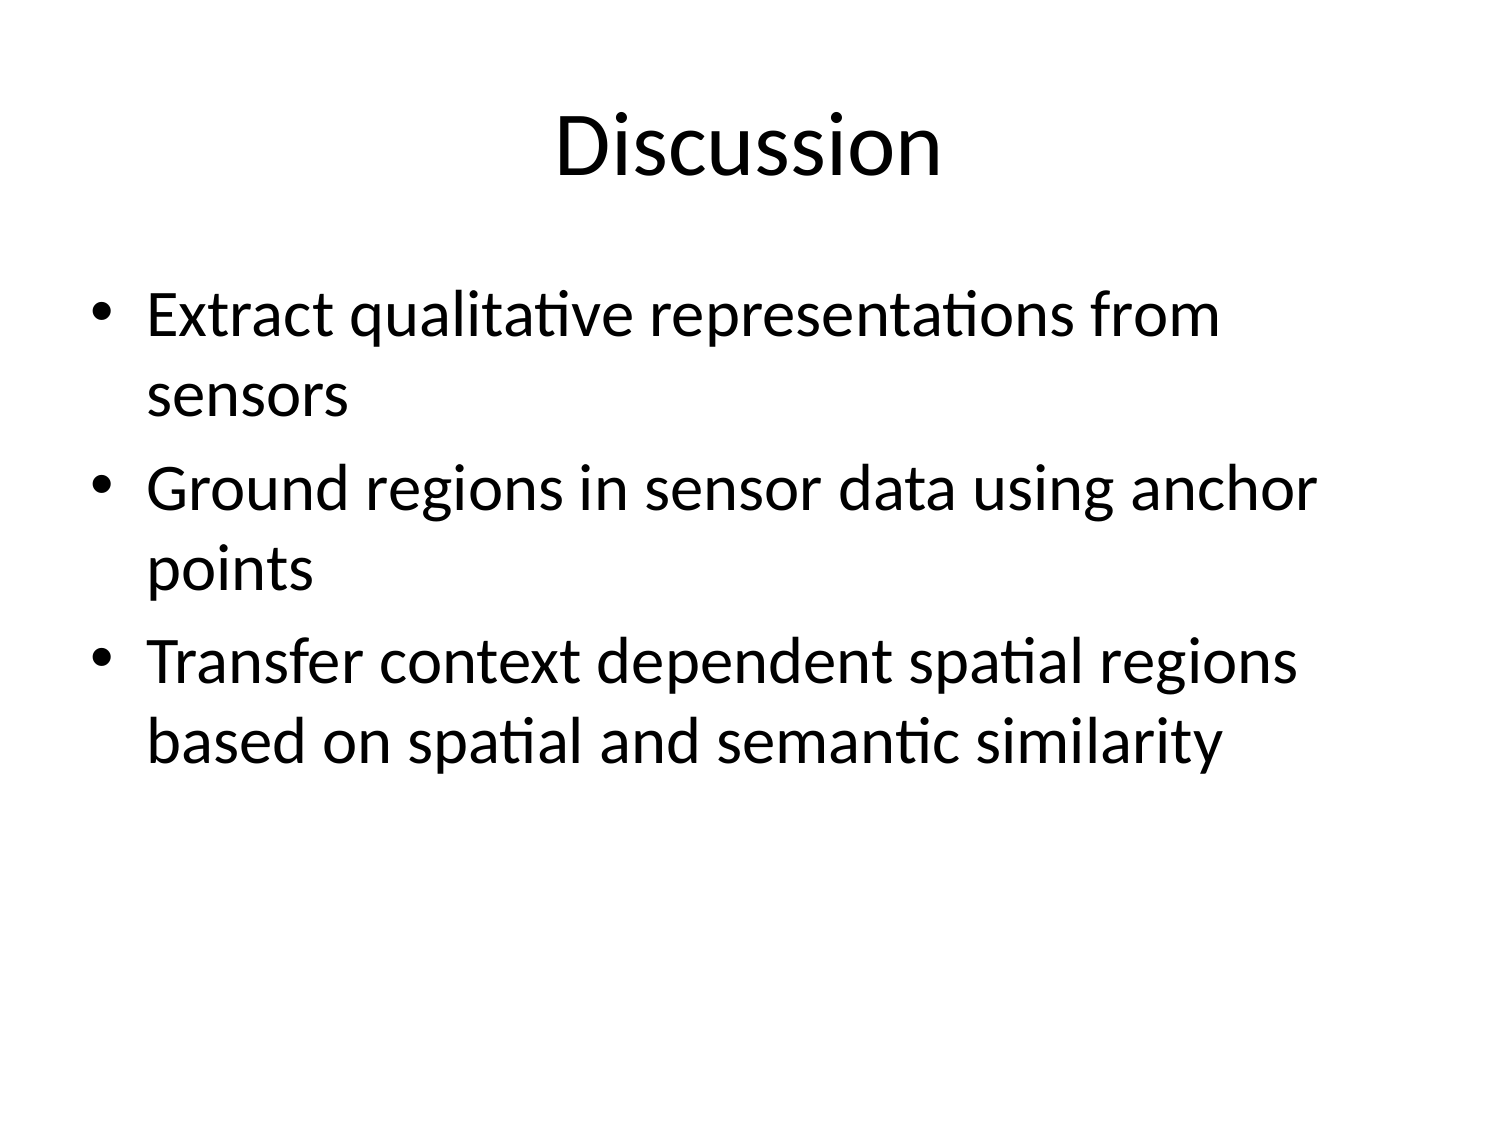

# Discussion
Extract qualitative representations from sensors
Ground regions in sensor data using anchor points
Transfer context dependent spatial regions based on spatial and semantic similarity